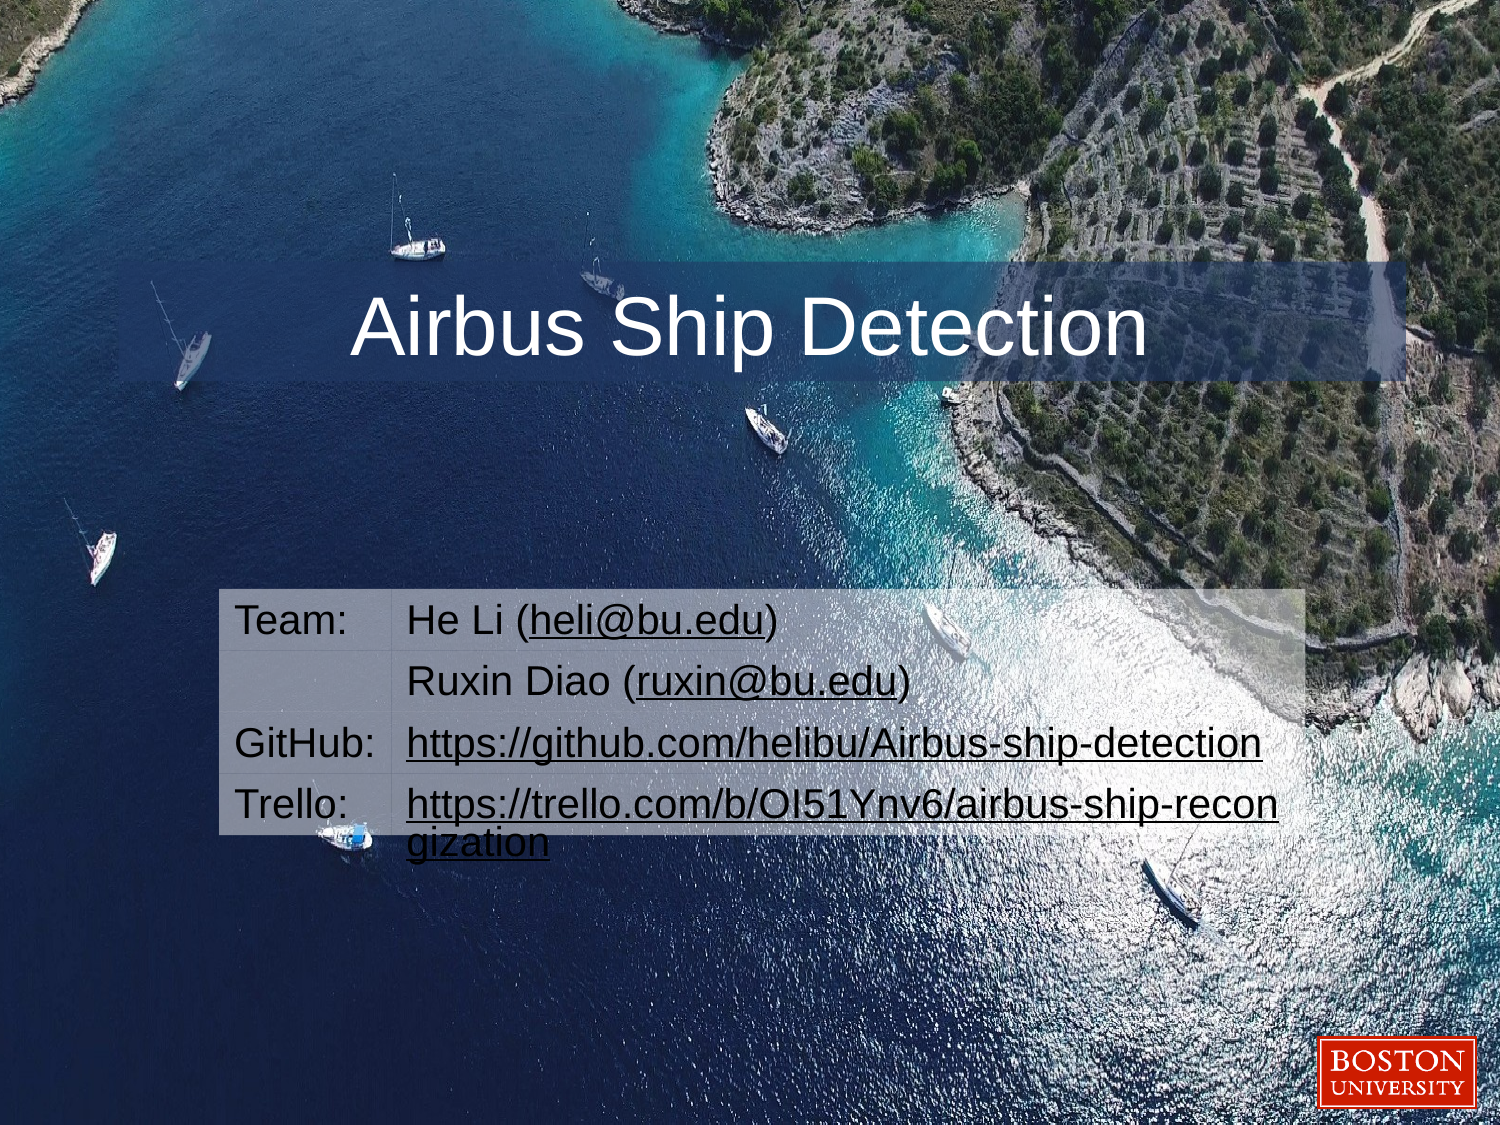

# Airbus Ship Detection
| Team: | He Li (heli@bu.edu) |
| --- | --- |
|  | Ruxin Diao (ruxin@bu.edu) |
| GitHub: | https://github.com/helibu/Airbus-ship-detection |
| Trello: | https://trello.com/b/OI51Ynv6/airbus-ship-recongization |